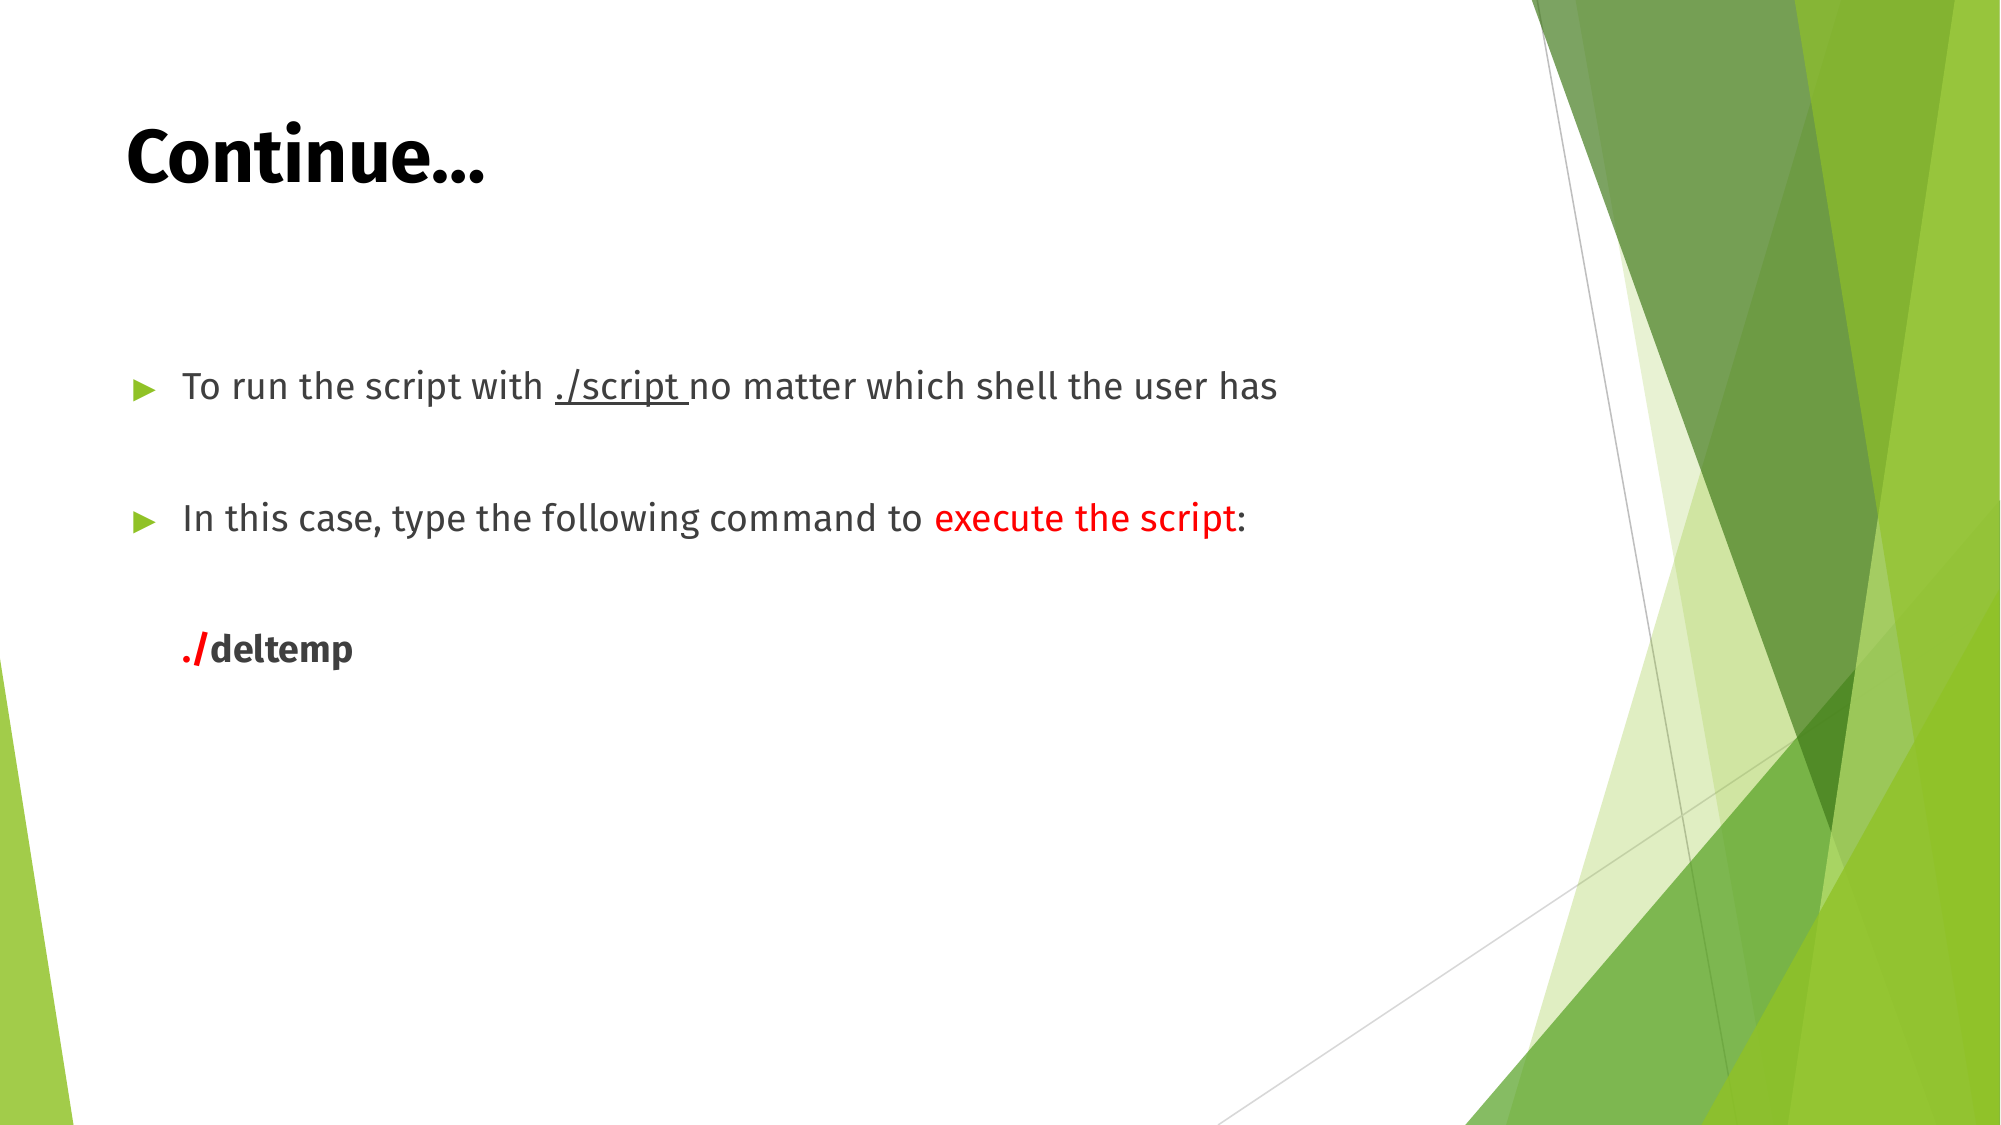

# Continue…
To run the script with ./script no matter which shell the user has

In this case, type the following command to execute the script:

	./deltemp